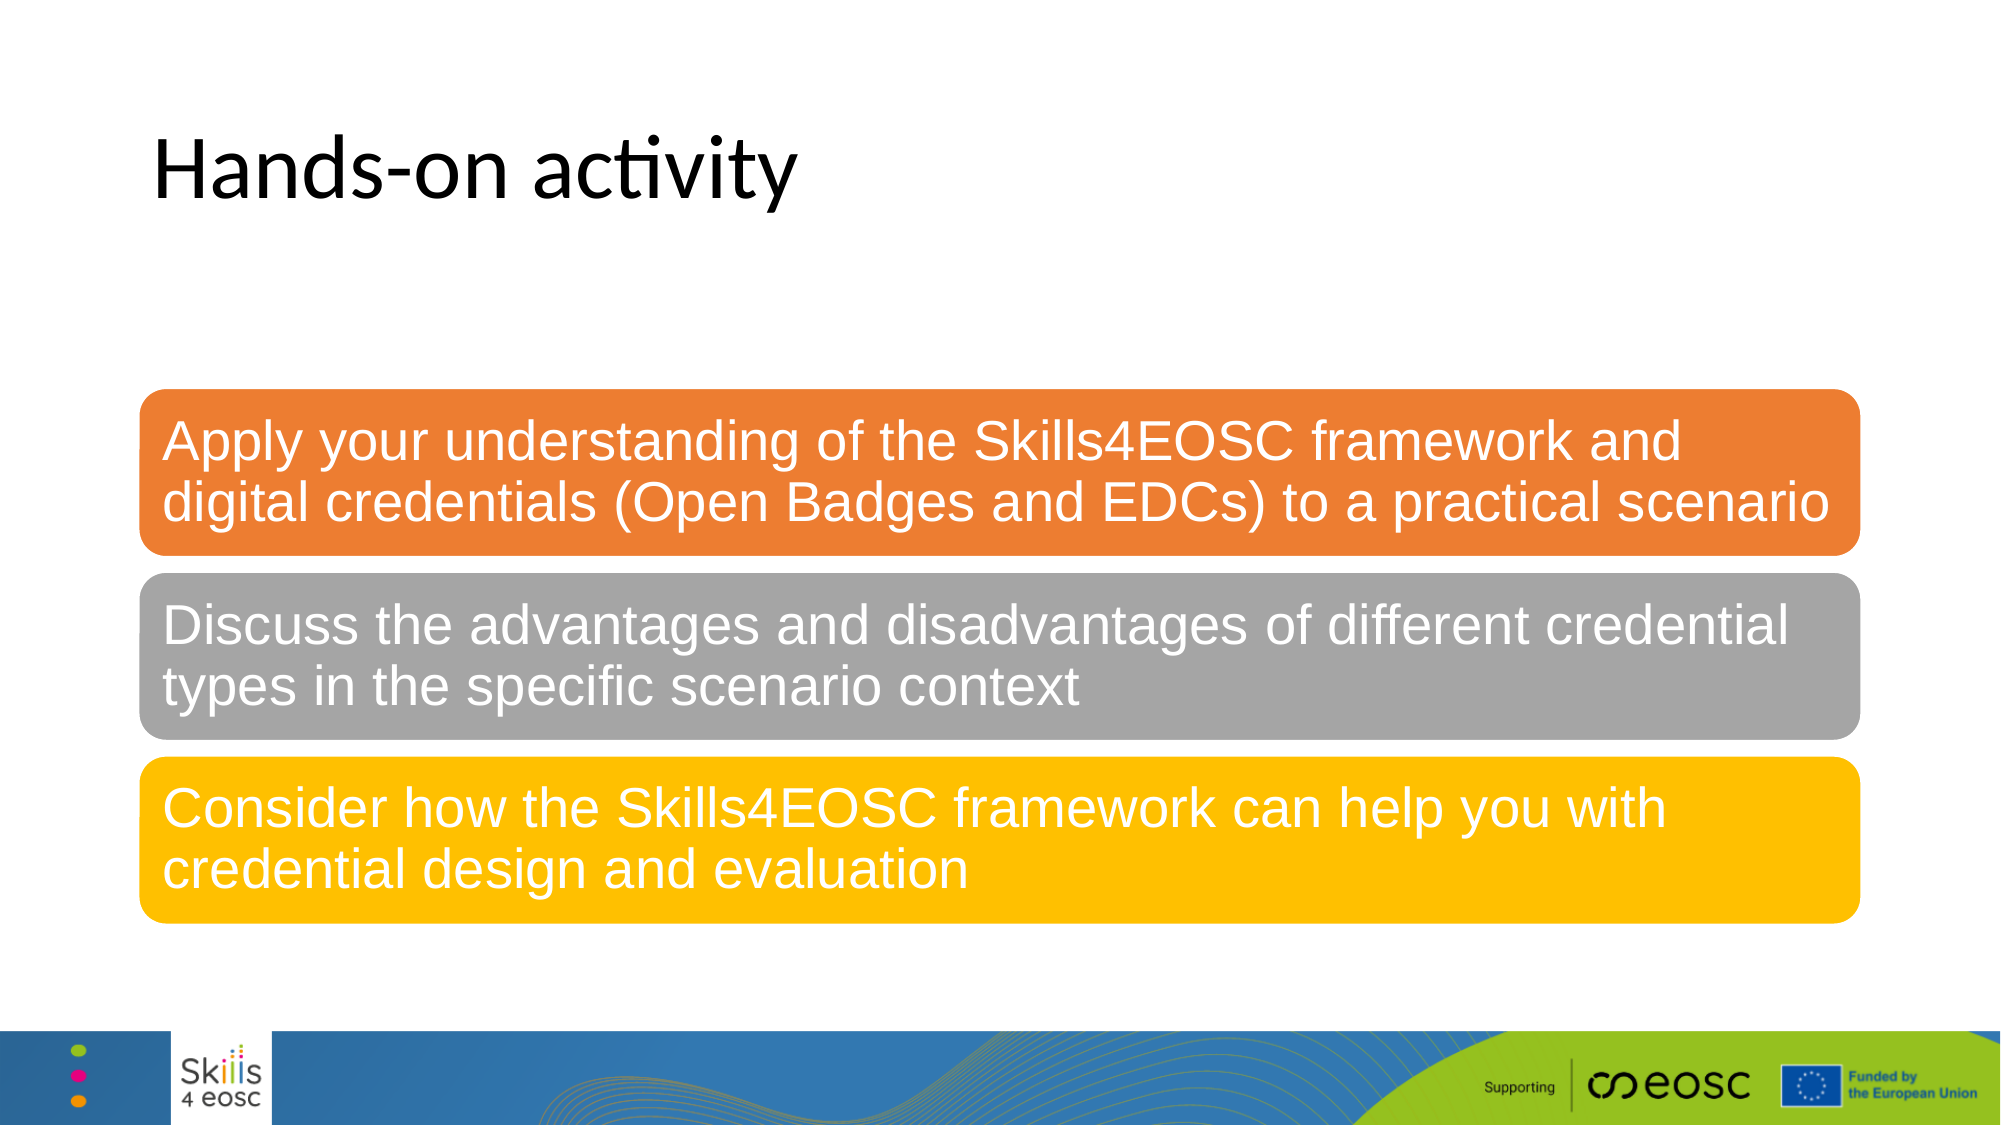

# Hands-on activity

Apply your understanding of the Skills4EOSC framework and digital credentials (Open Badges and EDCs) to a practical scenario

Discuss the advantages and disadvantages of different credential types in the specific scenario context

Consider how the Skills4EOSC framework can help you with credential design and evaluation